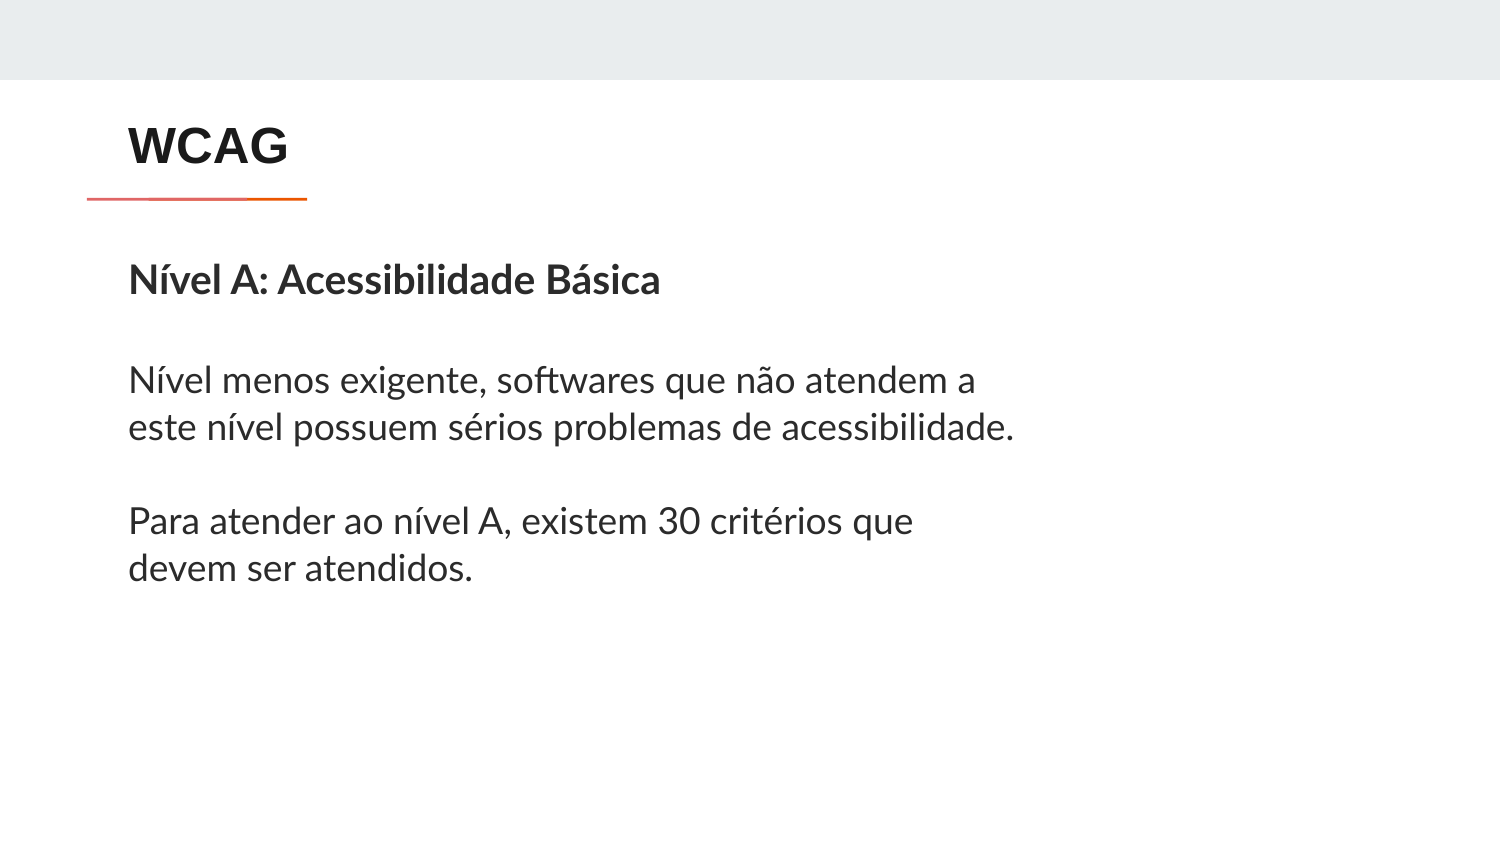

# WCAG
Nível A: Acessibilidade Básica
Nível menos exigente, softwares que não atendem a este nível possuem sérios problemas de acessibilidade.
Para atender ao nível A, existem 30 critérios que devem ser atendidos.